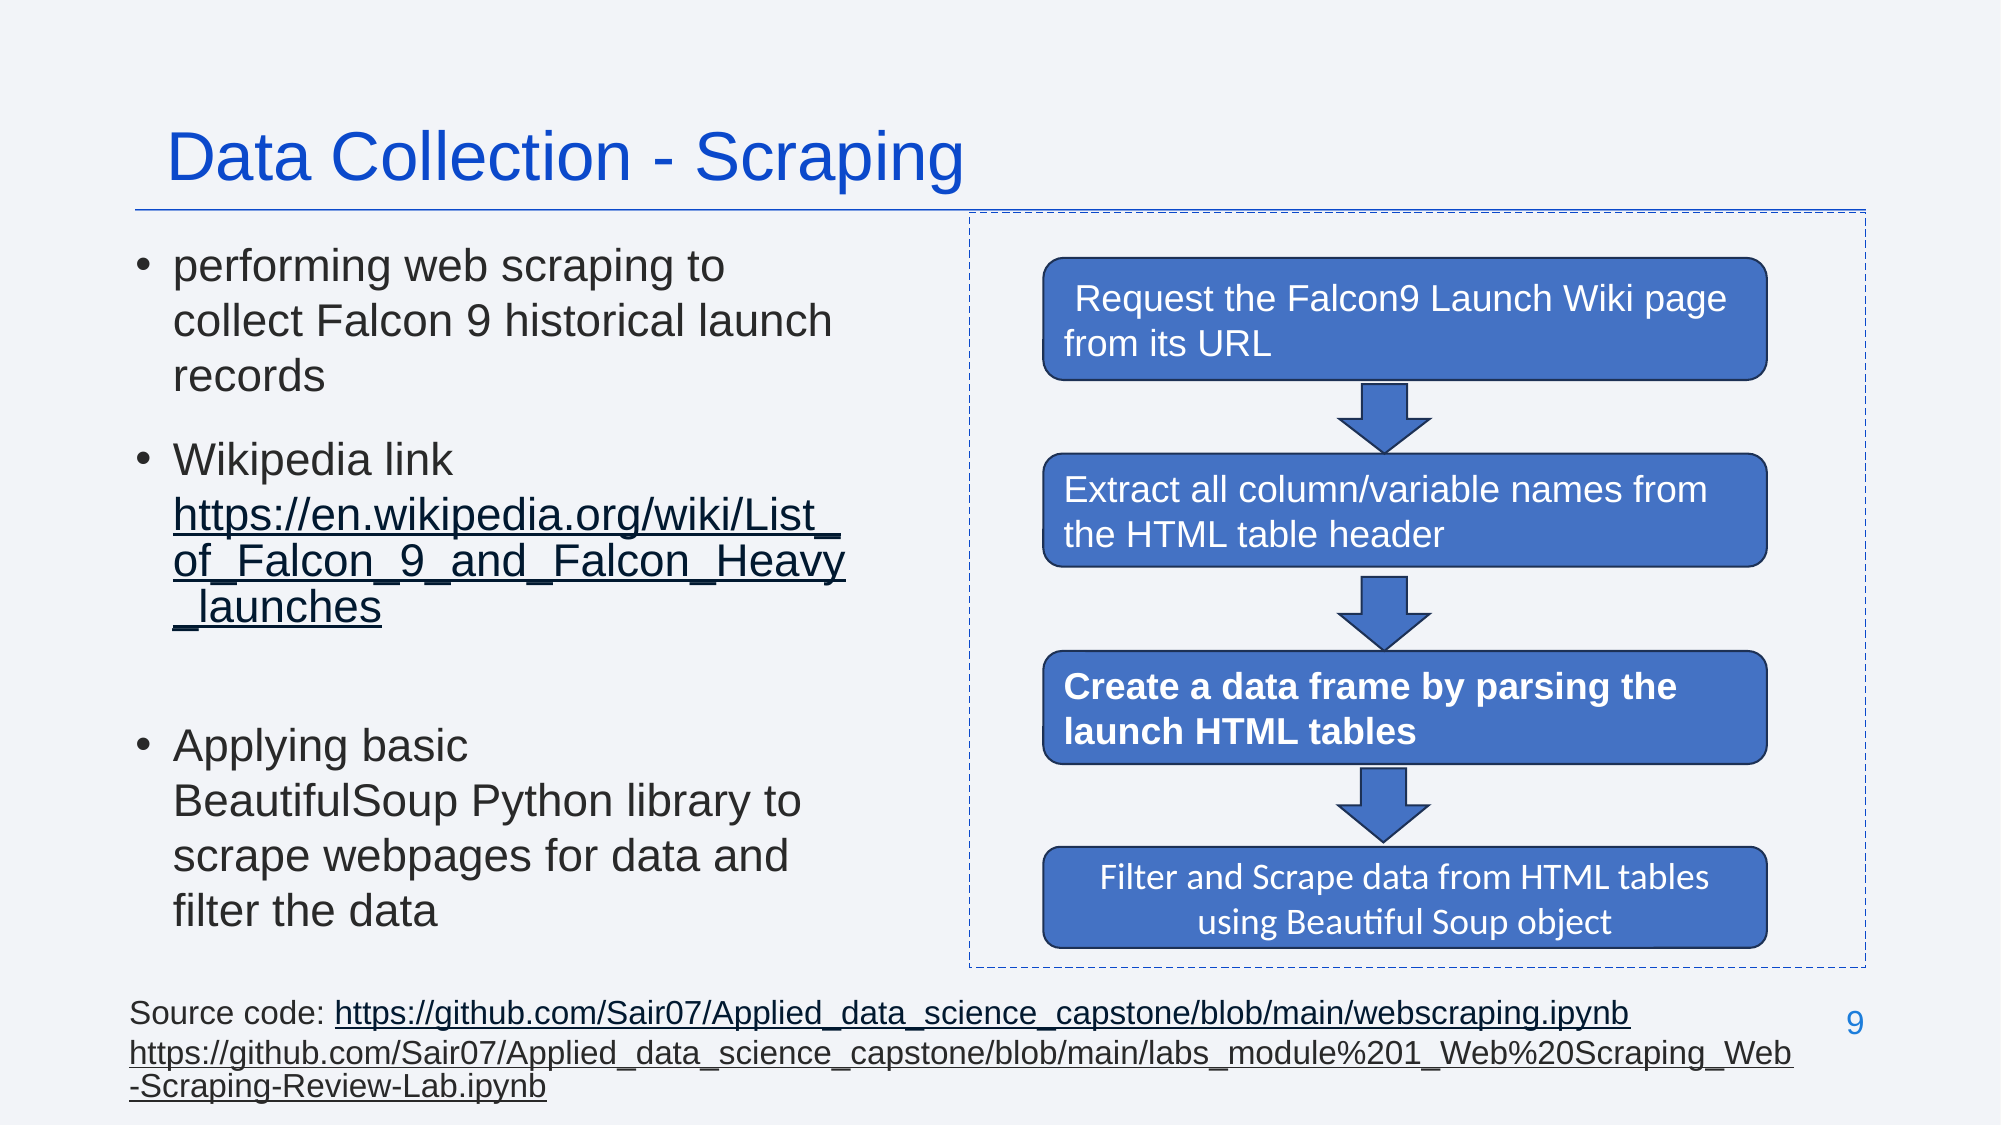

Data Collection - Scraping

performing web scraping to collect Falcon 9 historical launch records
Wikipedia link  https://en.wikipedia.org/wiki/List_of_Falcon_9_and_Falcon_Heavy_launches
Applying basic BeautifulSoup Python library to scrape webpages for data and filter the data

 Request the Falcon9 Launch Wiki page from its URL

Extract all column/variable names from the HTML table header

Create a data frame by parsing the launch HTML tables

Filter and Scrape data from HTML tables using Beautiful Soup object
Source code: https://github.com/Sair07/Applied_data_science_capstone/blob/main/webscraping.ipynb
https://github.com/Sair07/Applied_data_science_capstone/blob/main/labs_module%201_Web%20Scraping_Web-Scraping-Review-Lab.ipynb

9